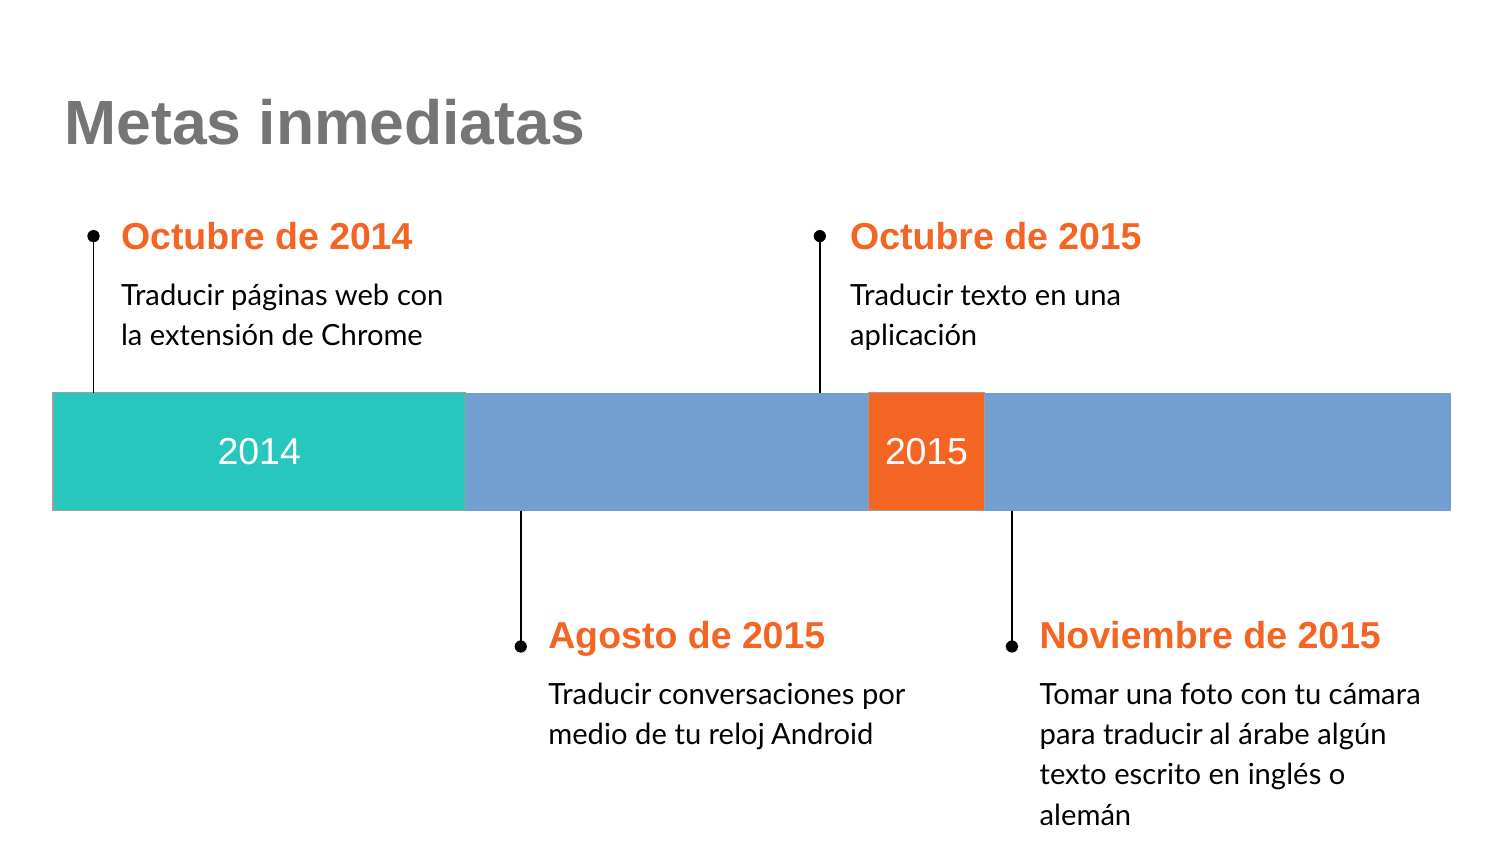

# Metas inmediatas
Octubre de 2014
Octubre de 2015
Traducir páginas web con
la extensión de Chrome

Traducir texto en una aplicación
| 2014 |  |  |  | 2015 |  |  |  |  |  |  |  |
| --- | --- | --- | --- | --- | --- | --- | --- | --- | --- | --- | --- |
Agosto de 2015
Noviembre de 2015
Traducir conversaciones por medio de tu reloj Android
Tomar una foto con tu cámara para traducir al árabe algún texto escrito en inglés o alemán